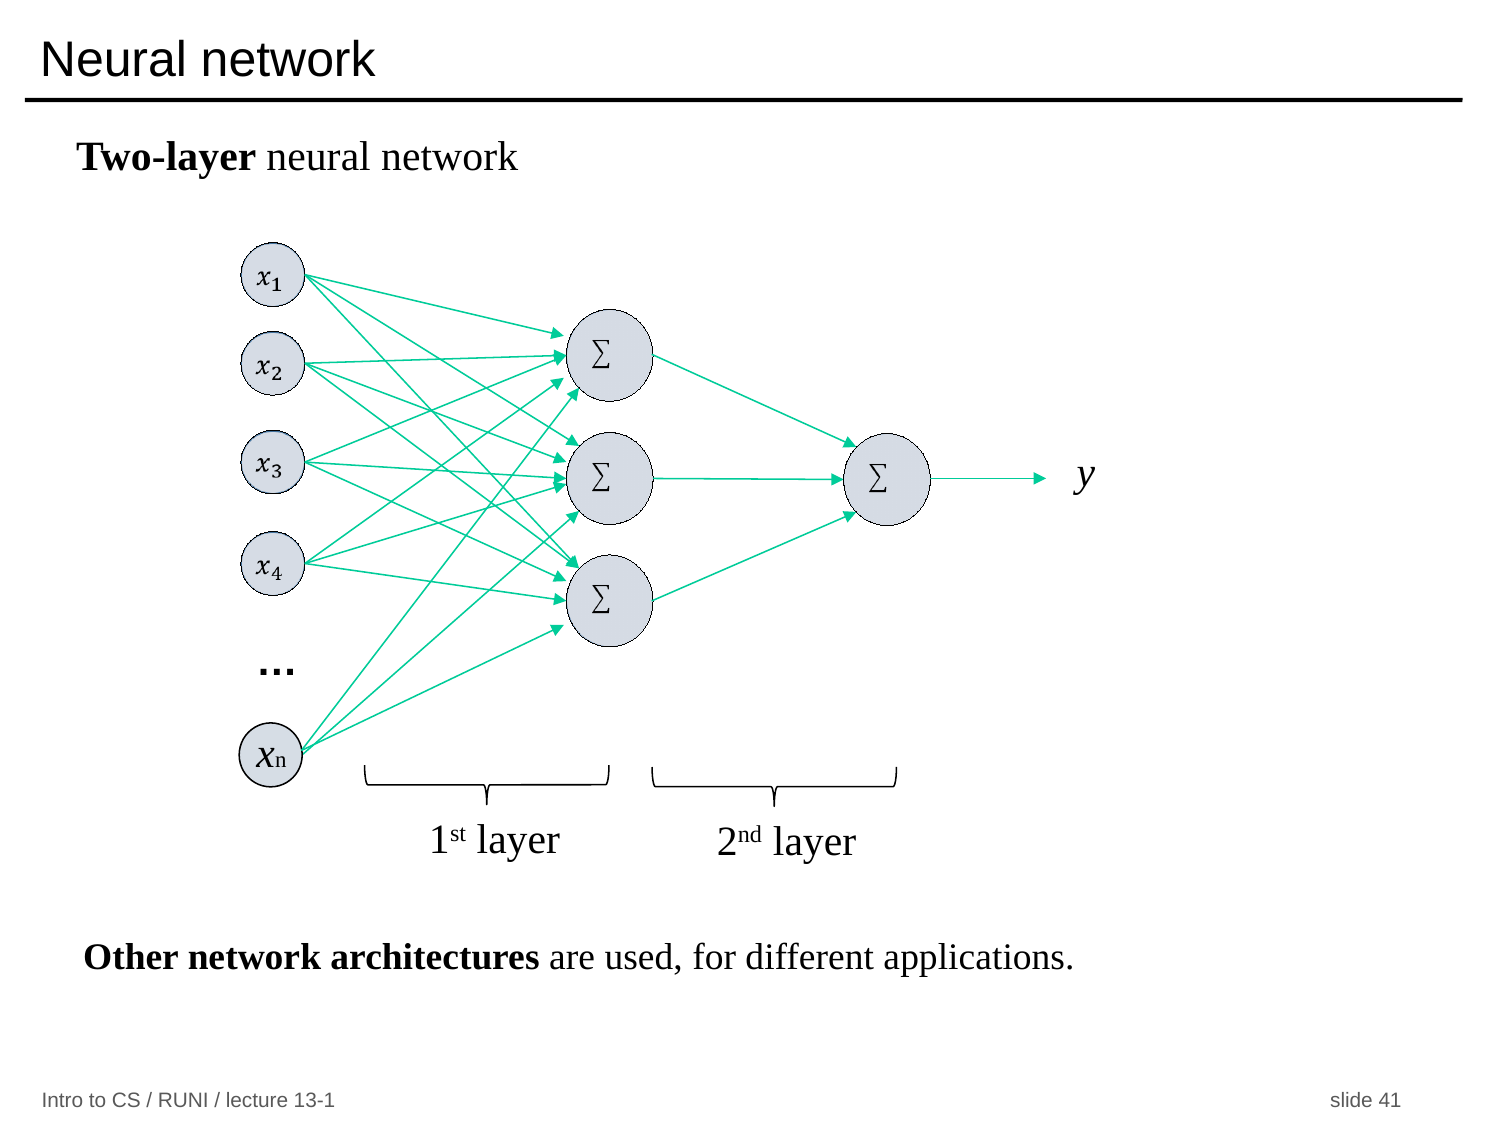

# Neural network
Two-layer neural network

y

…
xn

1st layer
2nd layer
Other network architectures are used, for different applications.